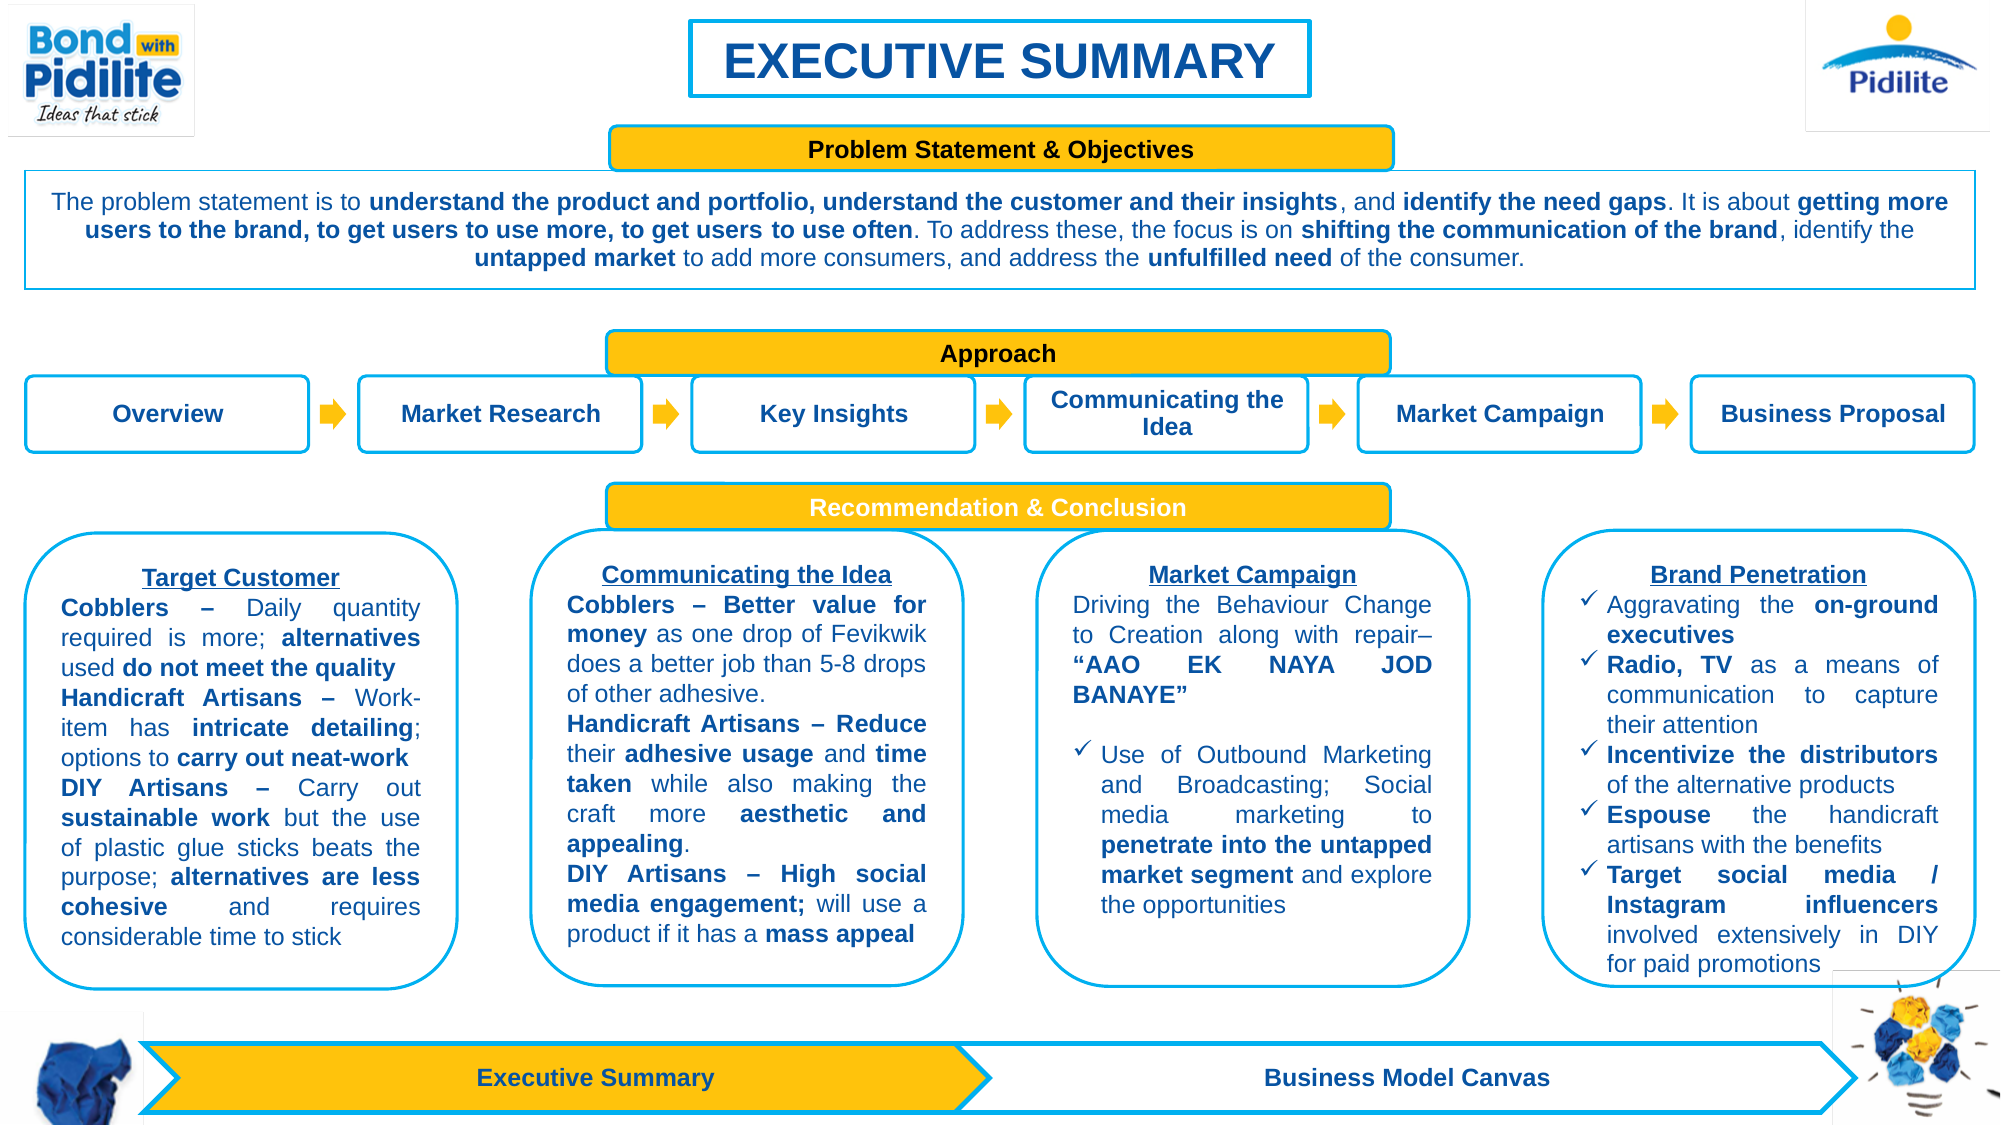

EXECUTIVE SUMMARY
Problem Statement & Objectives
Approach
Overview

Market Research

Key Insights

Communicating the Idea

Market Campaign

Business Proposal
Recommendation & Conclusion
Communicating the Idea
Cobblers – Better value for money as one drop of Fevikwik does a better job than 5-8 drops of other adhesive.
Handicraft Artisans – Reduce their adhesive usage and time taken while also making the craft more aesthetic and appealing.
DIY Artisans – High social media engagement; will use a product if it has a mass appeal
Market Campaign
Driving the Behaviour Change to Creation along with repair– “AAO EK NAYA JOD BANAYE”

Use of Outbound Marketing and Broadcasting; Social media marketing to penetrate into the untapped market segment and explore the opportunities
Brand Penetration
Aggravating the on-ground executives
Radio, TV as a means of communication to capture their attention
Incentivize the distributors of the alternative products
Espouse the handicraft artisans with the benefits
Target social media / Instagram influencers involved extensively in DIY for paid promotions
Target Customer
Cobblers – Daily quantity required is more; alternatives used do not meet the quality
Handicraft Artisans – Work-item has intricate detailing; options to carry out neat-work
DIY Artisans – Carry out sustainable work but the use of plastic glue sticks beats the purpose; alternatives are less cohesive and requires considerable time to stick

| The problem statement is to understand the product and portfolio, understand the customer and their insights, and identify the need gaps. It is about getting more users to the brand, to get users to use more, to get users to use often. To address these, the focus is on shifting the communication of the brand, identify the untapped market to add more consumers, and address the unfulfilled need of the consumer. |
| --- |
Executive Summary
Business Model Canvas